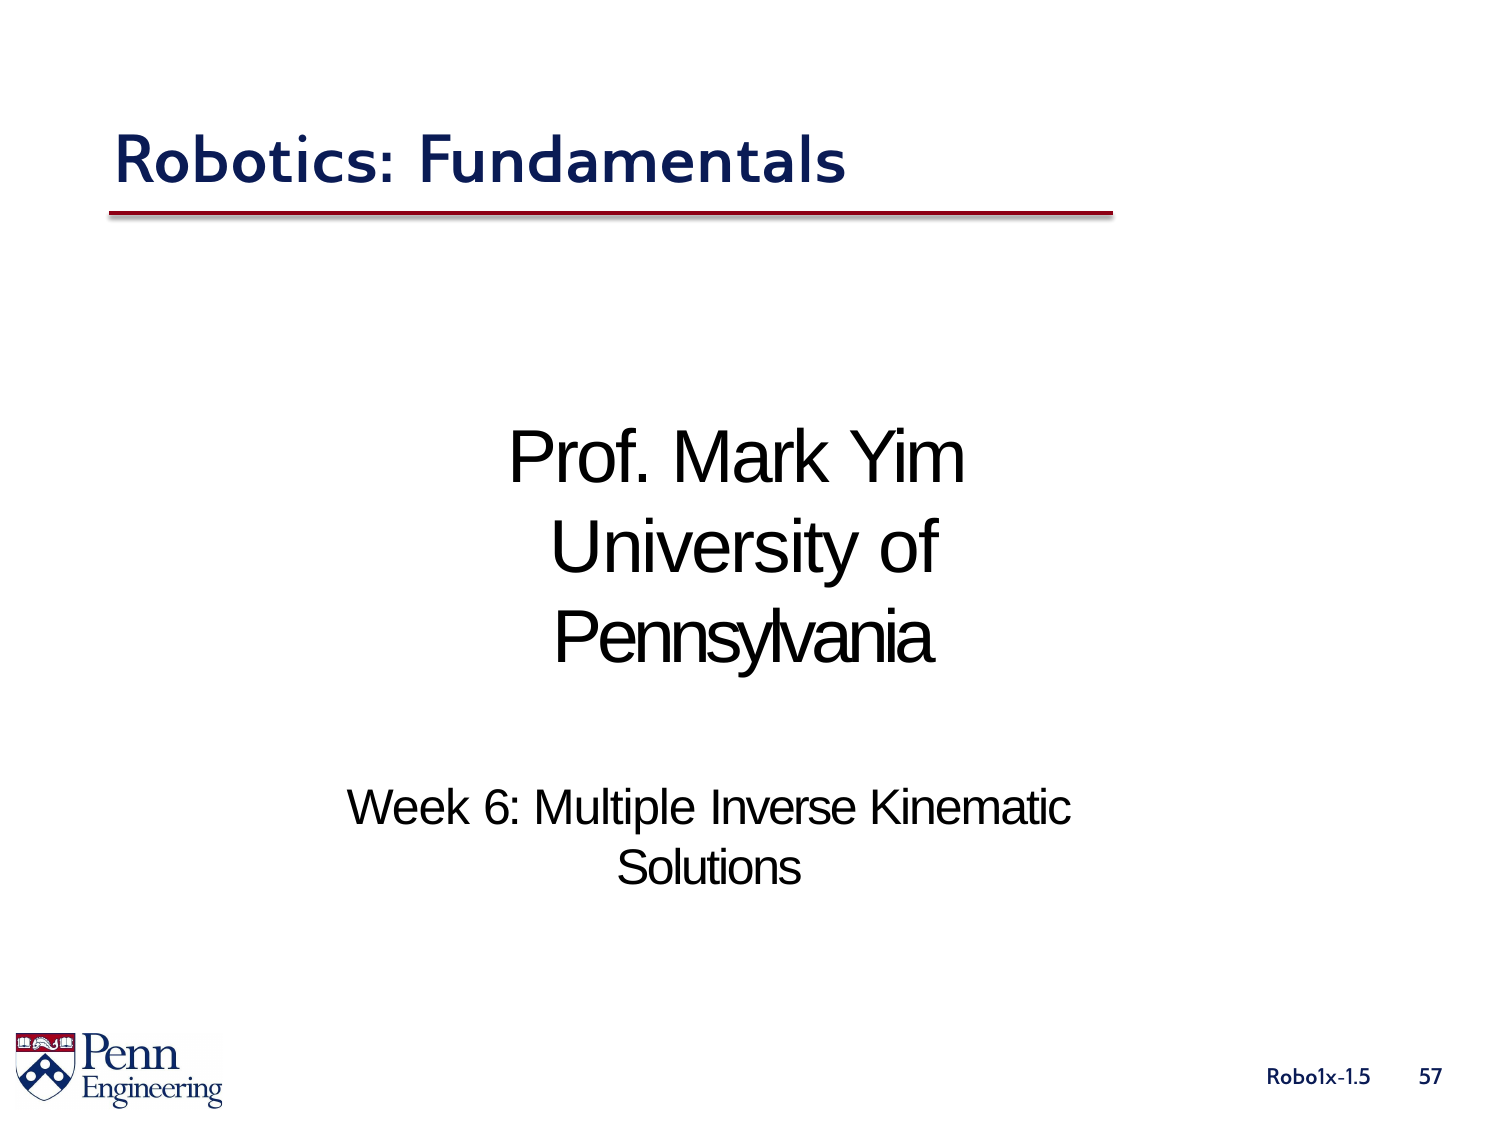

# Robotics: Fundamentals

Prof. Mark Yim  University of Pennsylvania

Week 6: Multiple Inverse Kinematic Solutions
Robo1x-1.5
57